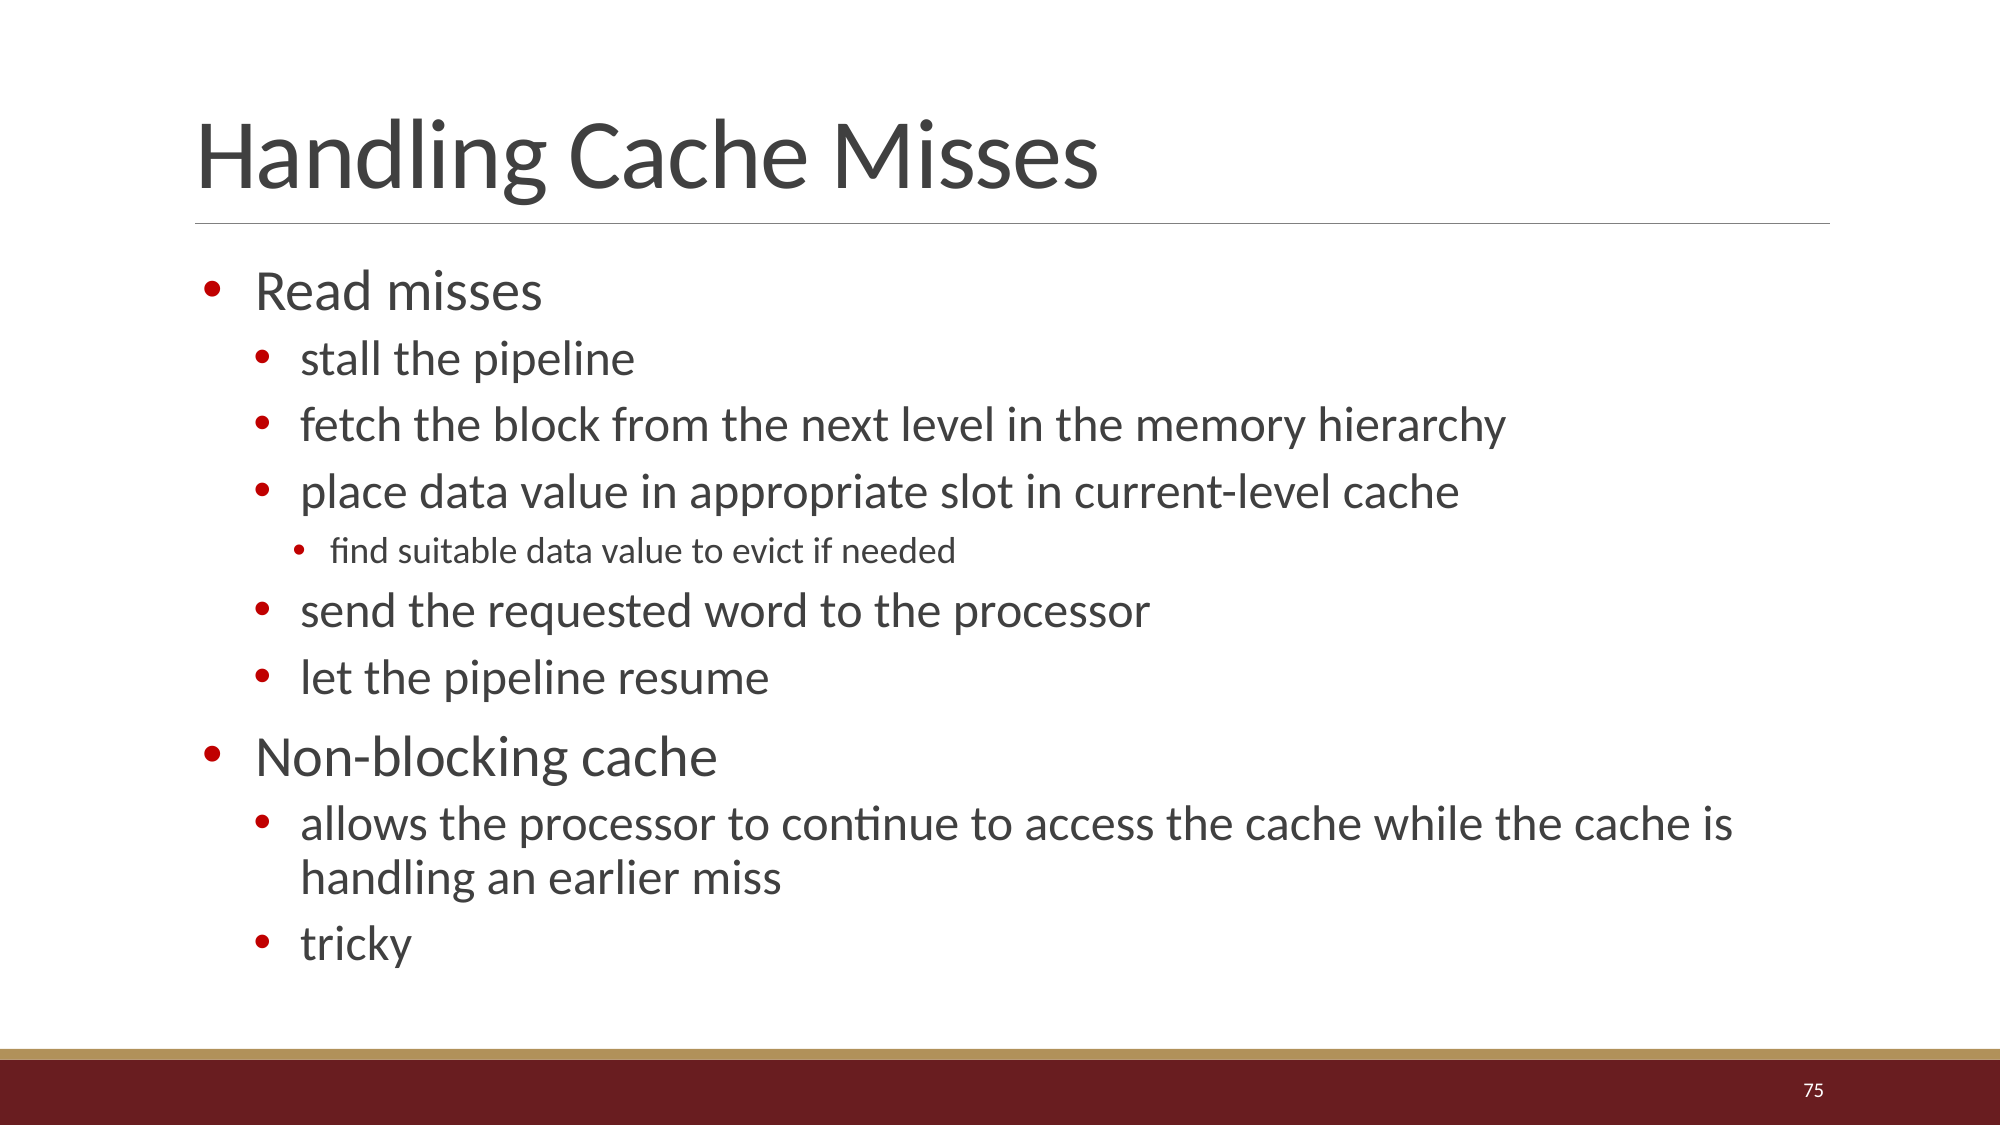

# Handling Cache Misses
Read misses
stall the pipeline
fetch the block from the next level in the memory hierarchy
place data value in appropriate slot in current-level cache
find suitable data value to evict if needed
send the requested word to the processor
let the pipeline resume
Non-blocking cache
allows the processor to continue to access the cache while the cache is handling an earlier miss
tricky
75